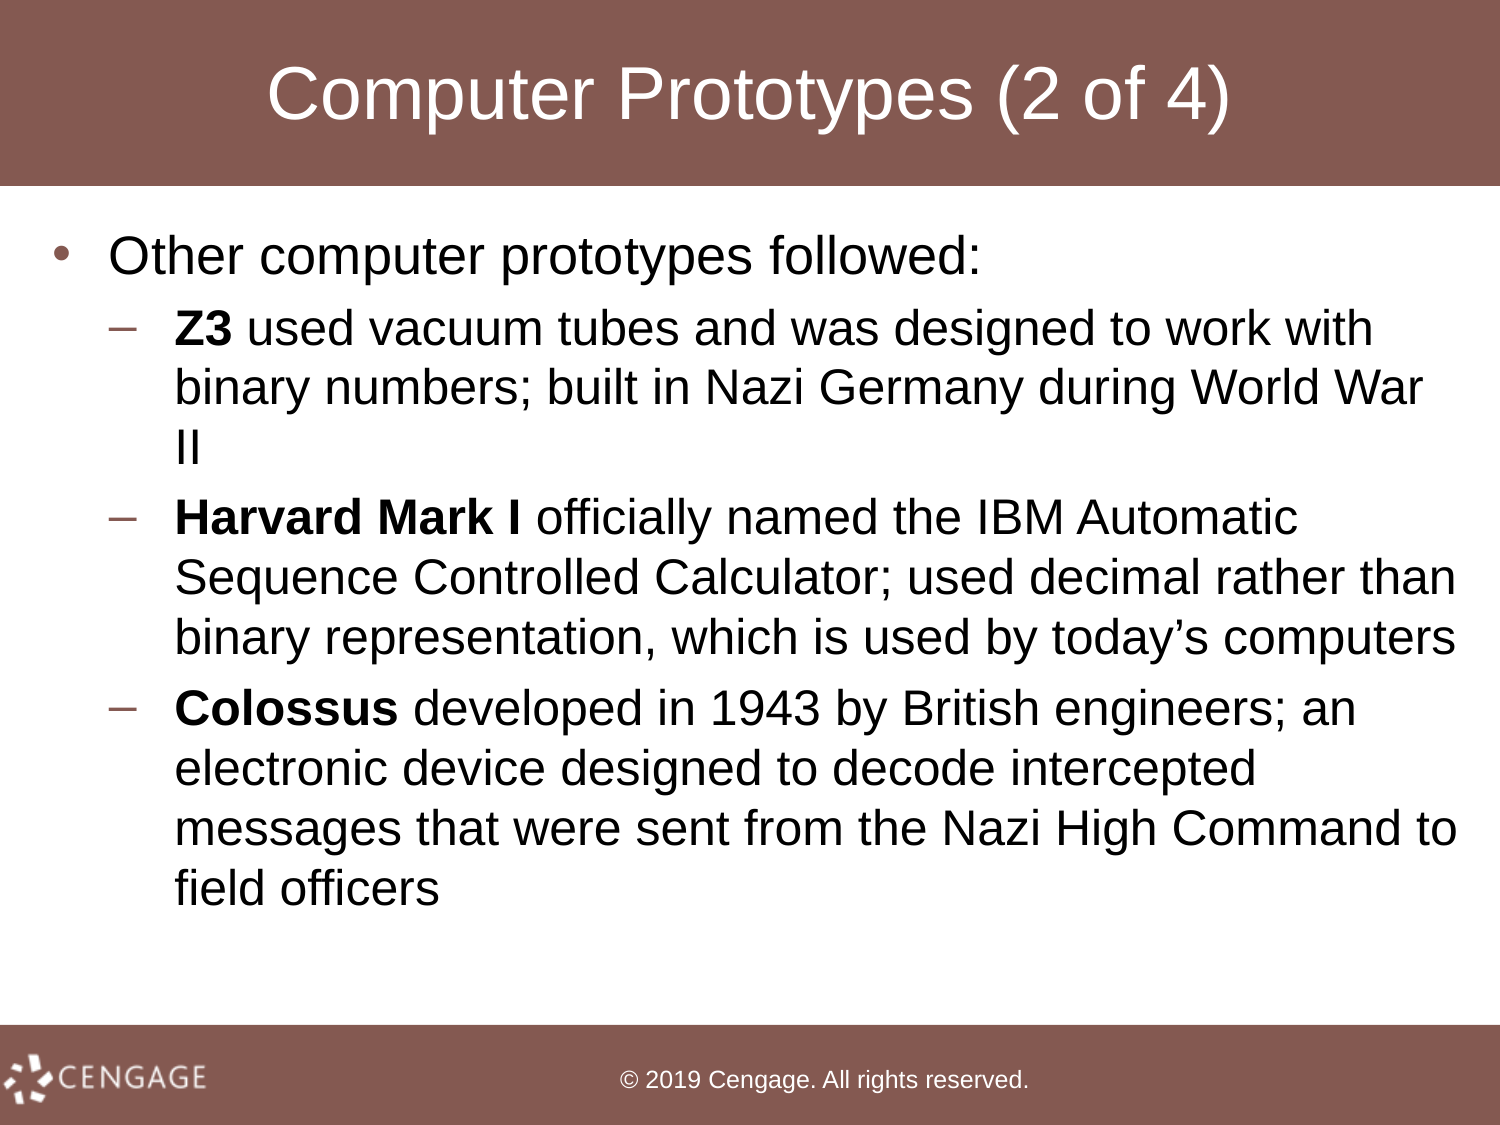

# Computer Prototypes (2 of 4)
Other computer prototypes followed:
Z3 used vacuum tubes and was designed to work with binary numbers; built in Nazi Germany during World War II
Harvard Mark I officially named the IBM Automatic Sequence Controlled Calculator; used decimal rather than binary representation, which is used by today’s computers
Colossus developed in 1943 by British engineers; an electronic device designed to decode intercepted messages that were sent from the Nazi High Command to field officers